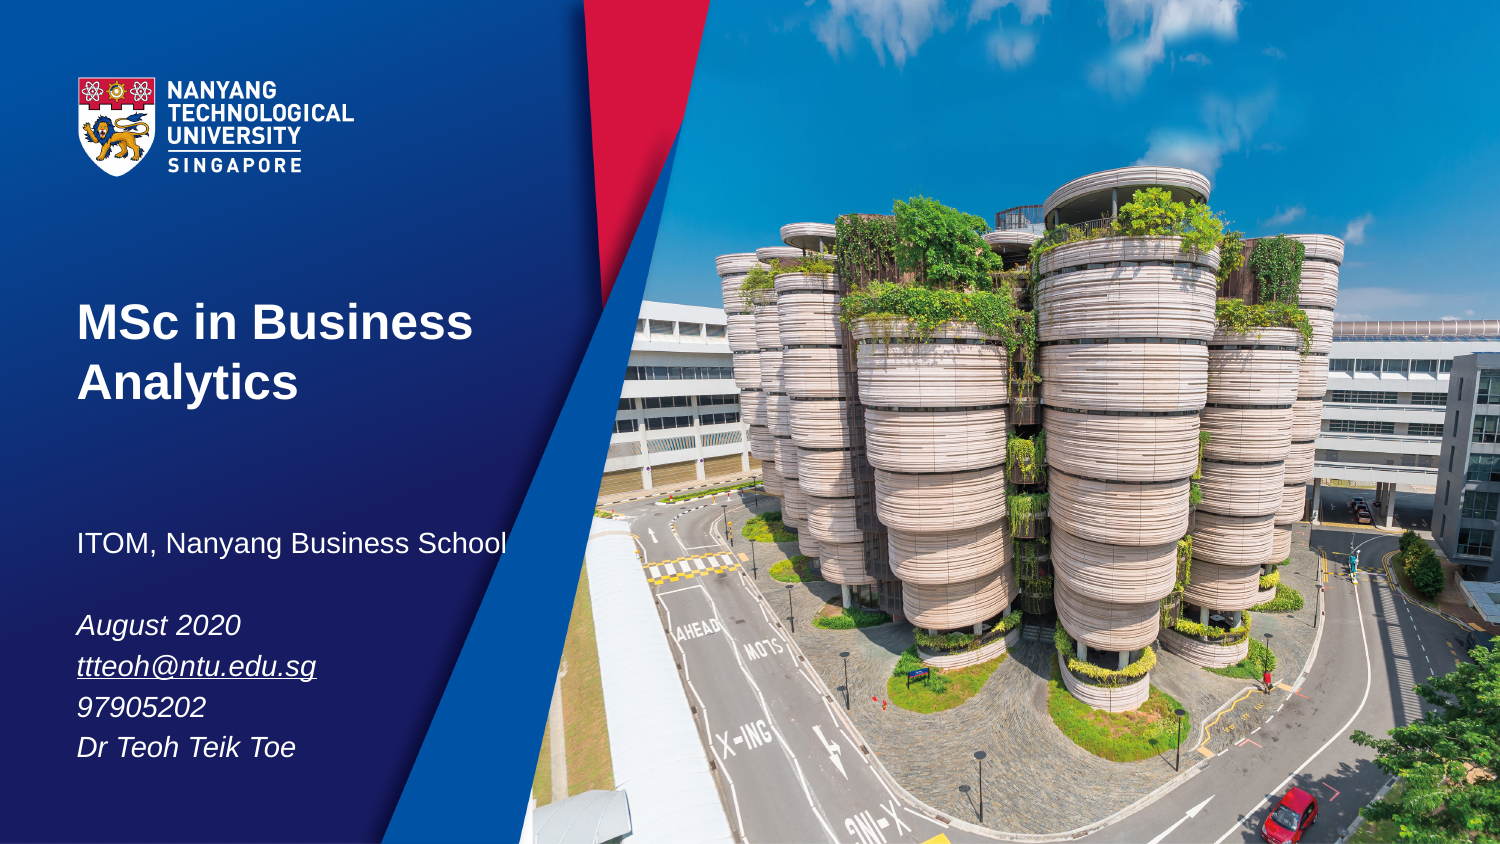

MSc in Business Analytics
ITOM, Nanyang Business School

August 2020
ttteoh@ntu.edu.sg
97905202
Dr Teoh Teik Toe